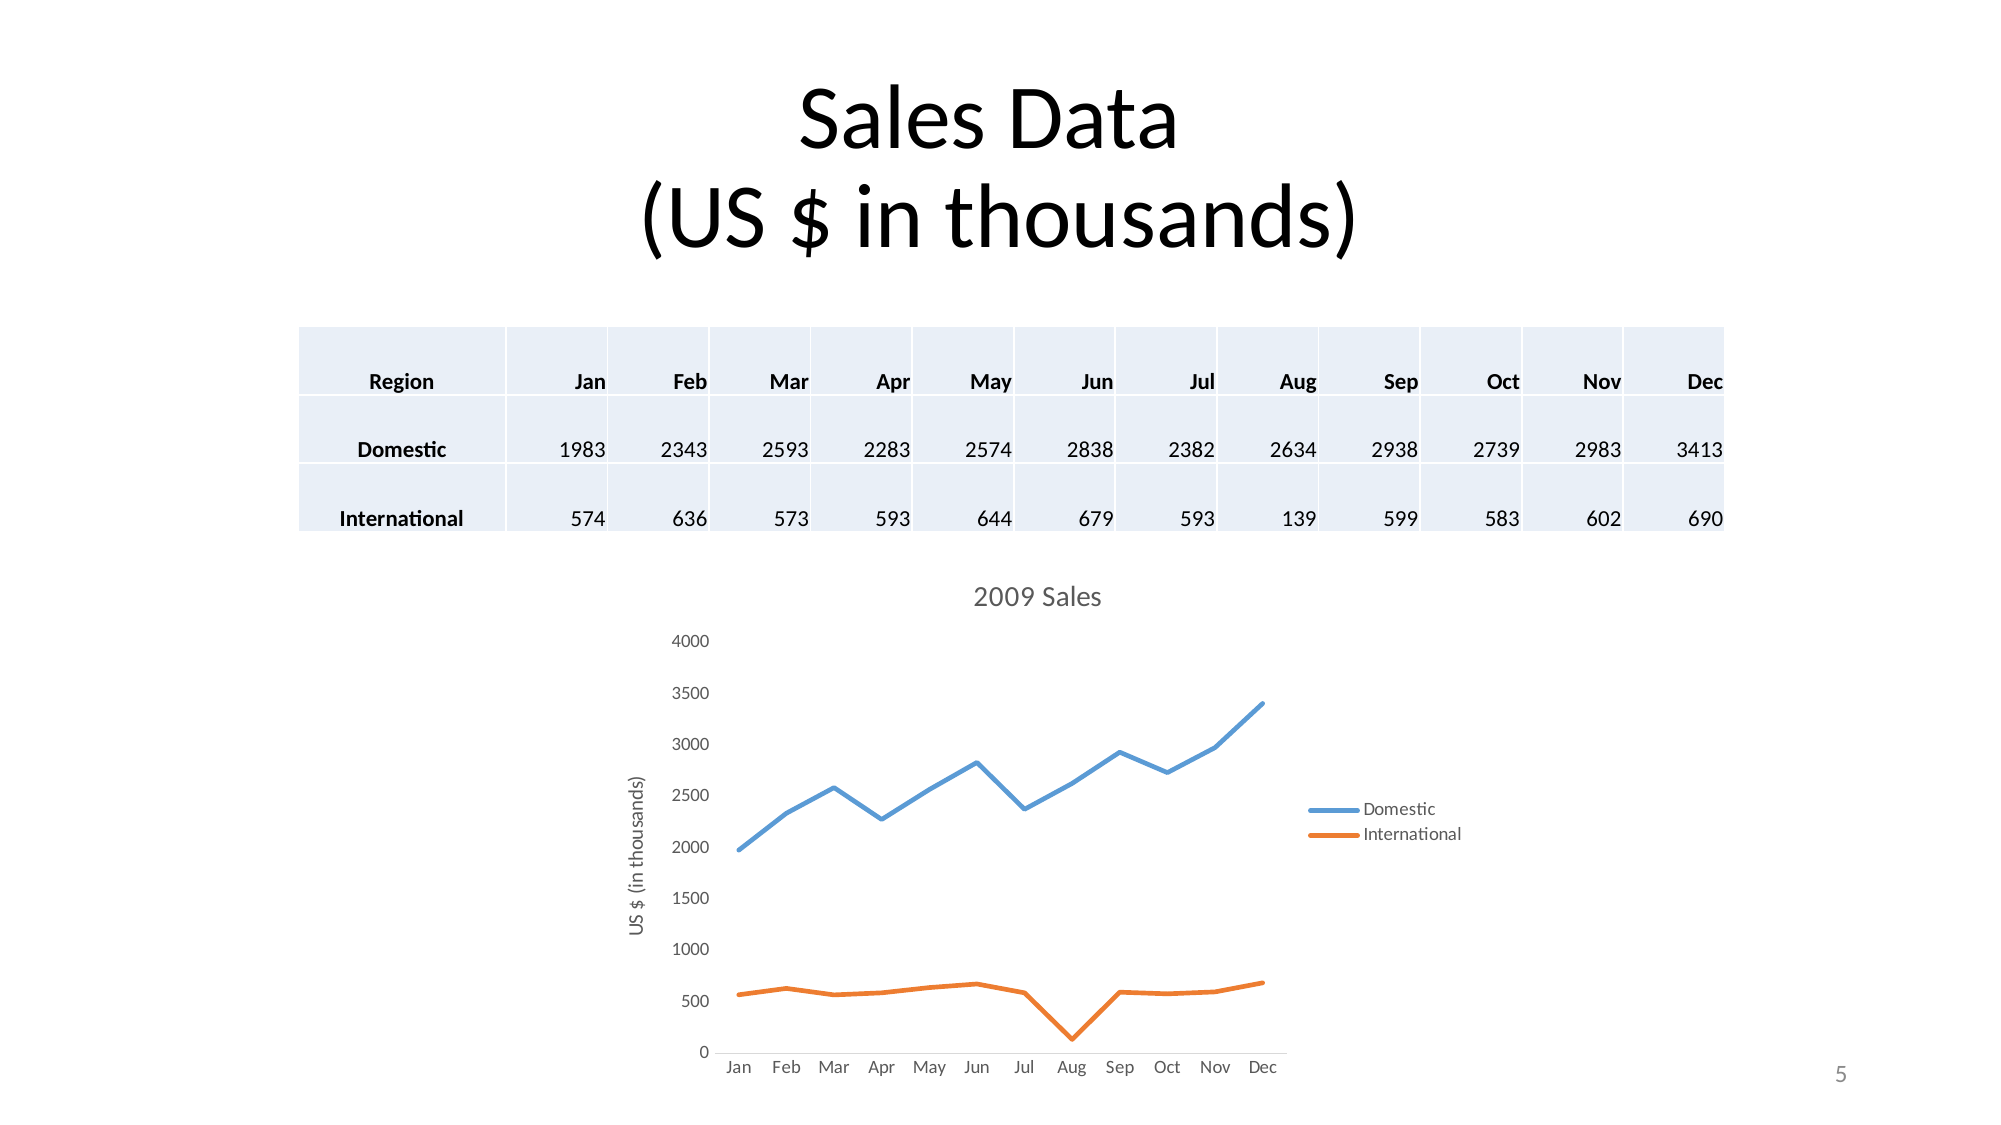

# Sales Data (US $ in thousands)
| Region | Jan | Feb | Mar | Apr | May | Jun | Jul | Aug | Sep | Oct | Nov | Dec |
| --- | --- | --- | --- | --- | --- | --- | --- | --- | --- | --- | --- | --- |
| Domestic | 1983 | 2343 | 2593 | 2283 | 2574 | 2838 | 2382 | 2634 | 2938 | 2739 | 2983 | 3413 |
| International | 574 | 636 | 573 | 593 | 644 | 679 | 593 | 139 | 599 | 583 | 602 | 690 |

### Chart: 2009 Sales

| Category | Domestic | International |
|---|---|---|
| Jan | 1983.0 | 574.0 |
| Feb | 2343.0 | 636.0 |
| Mar | 2593.0 | 573.0 |
| Apr | 2283.0 | 593.0 |
| May | 2574.0 | 644.0 |
| Jun | 2838.0 | 679.0 |
| Jul | 2382.0 | 593.0 |
| Aug | 2634.0 | 139.0 |
| Sep | 2938.0 | 599.0 |
| Oct | 2739.0 | 583.0 |
| Nov | 2983.0 | 602.0 |
| Dec | 3413.0 | 690.0 |
5